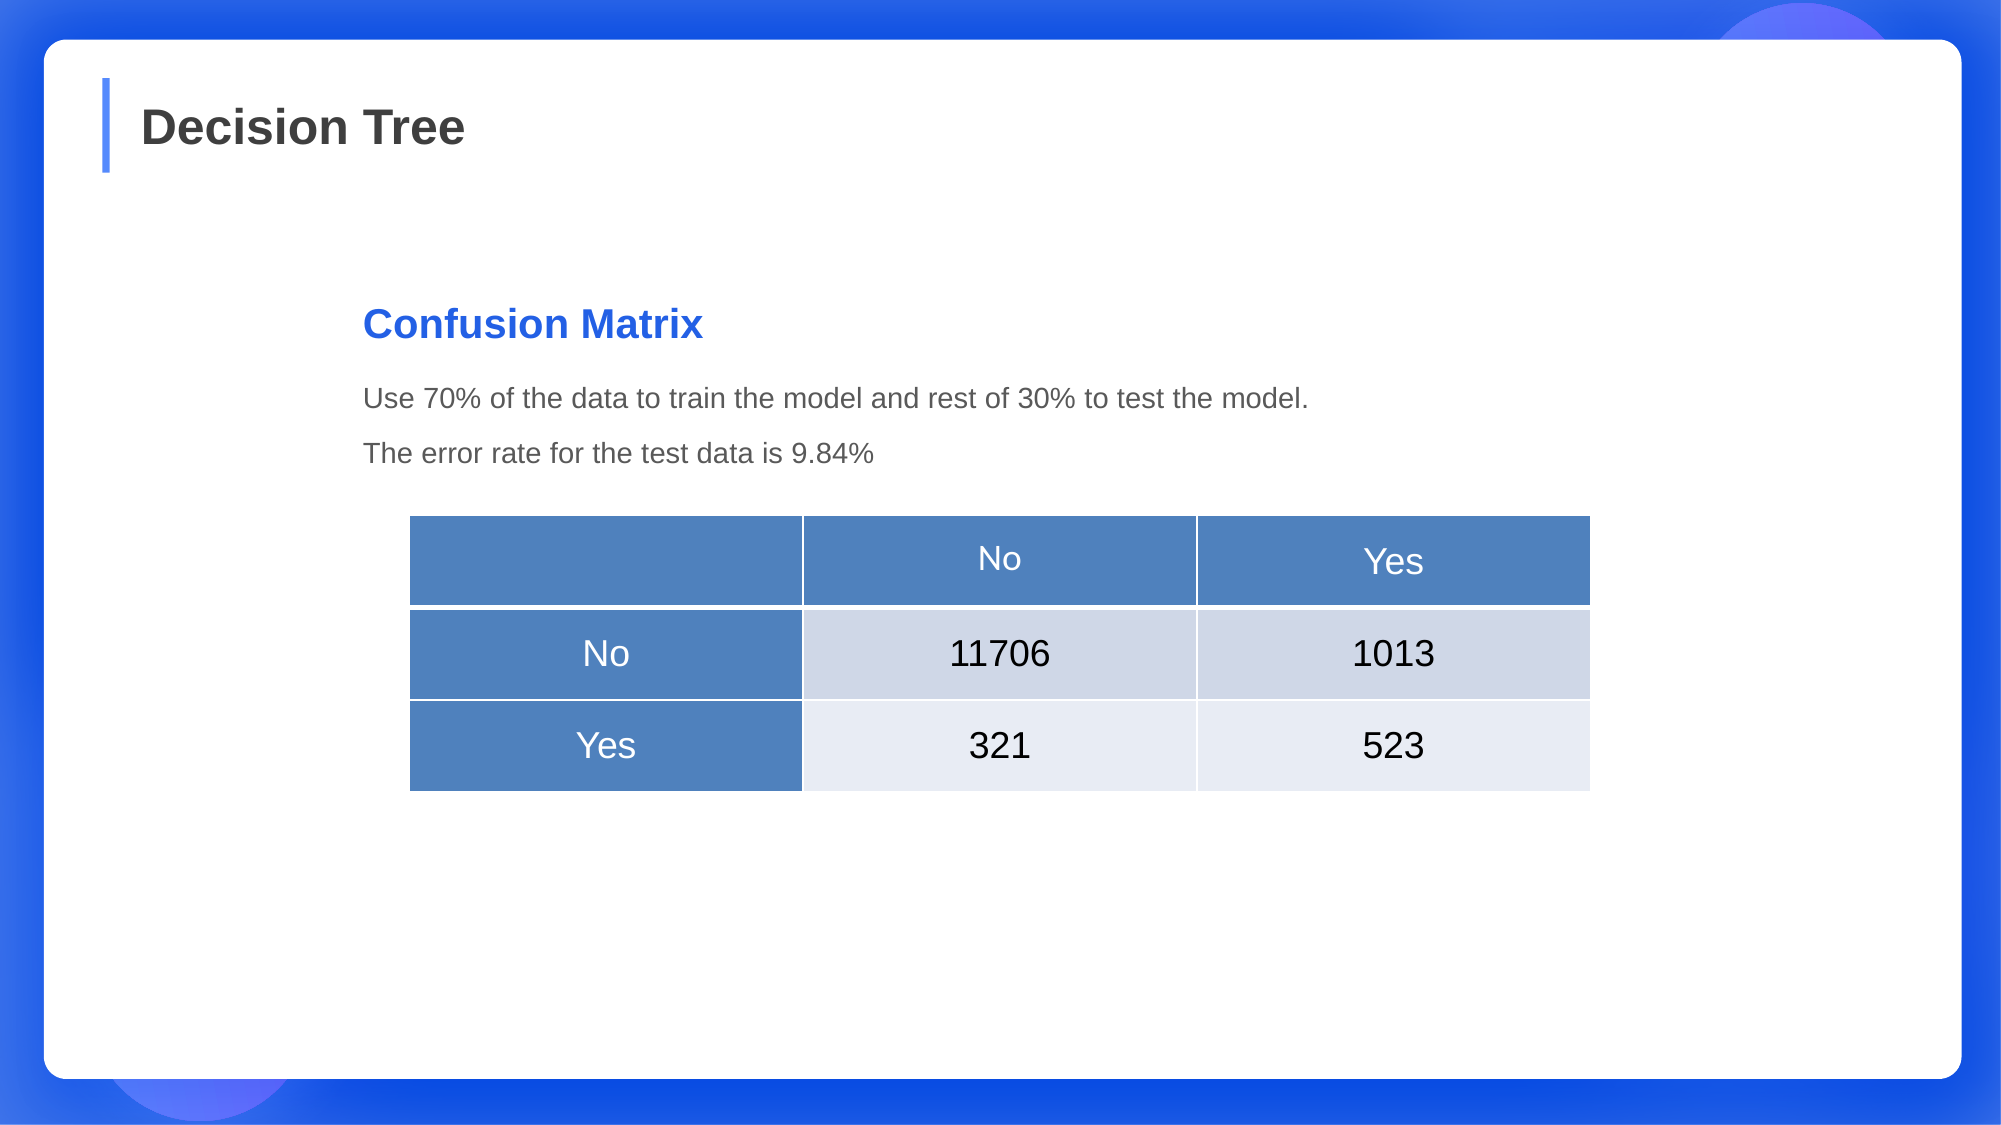

Decision Tree
Confusion Matrix
Use 70% of the data to train the model and rest of 30% to test the model.
The error rate for the test data is 9.84%
|  | No | Yes |
| --- | --- | --- |
| No | 11706 | 1013 |
| Yes | 321 | 523 |